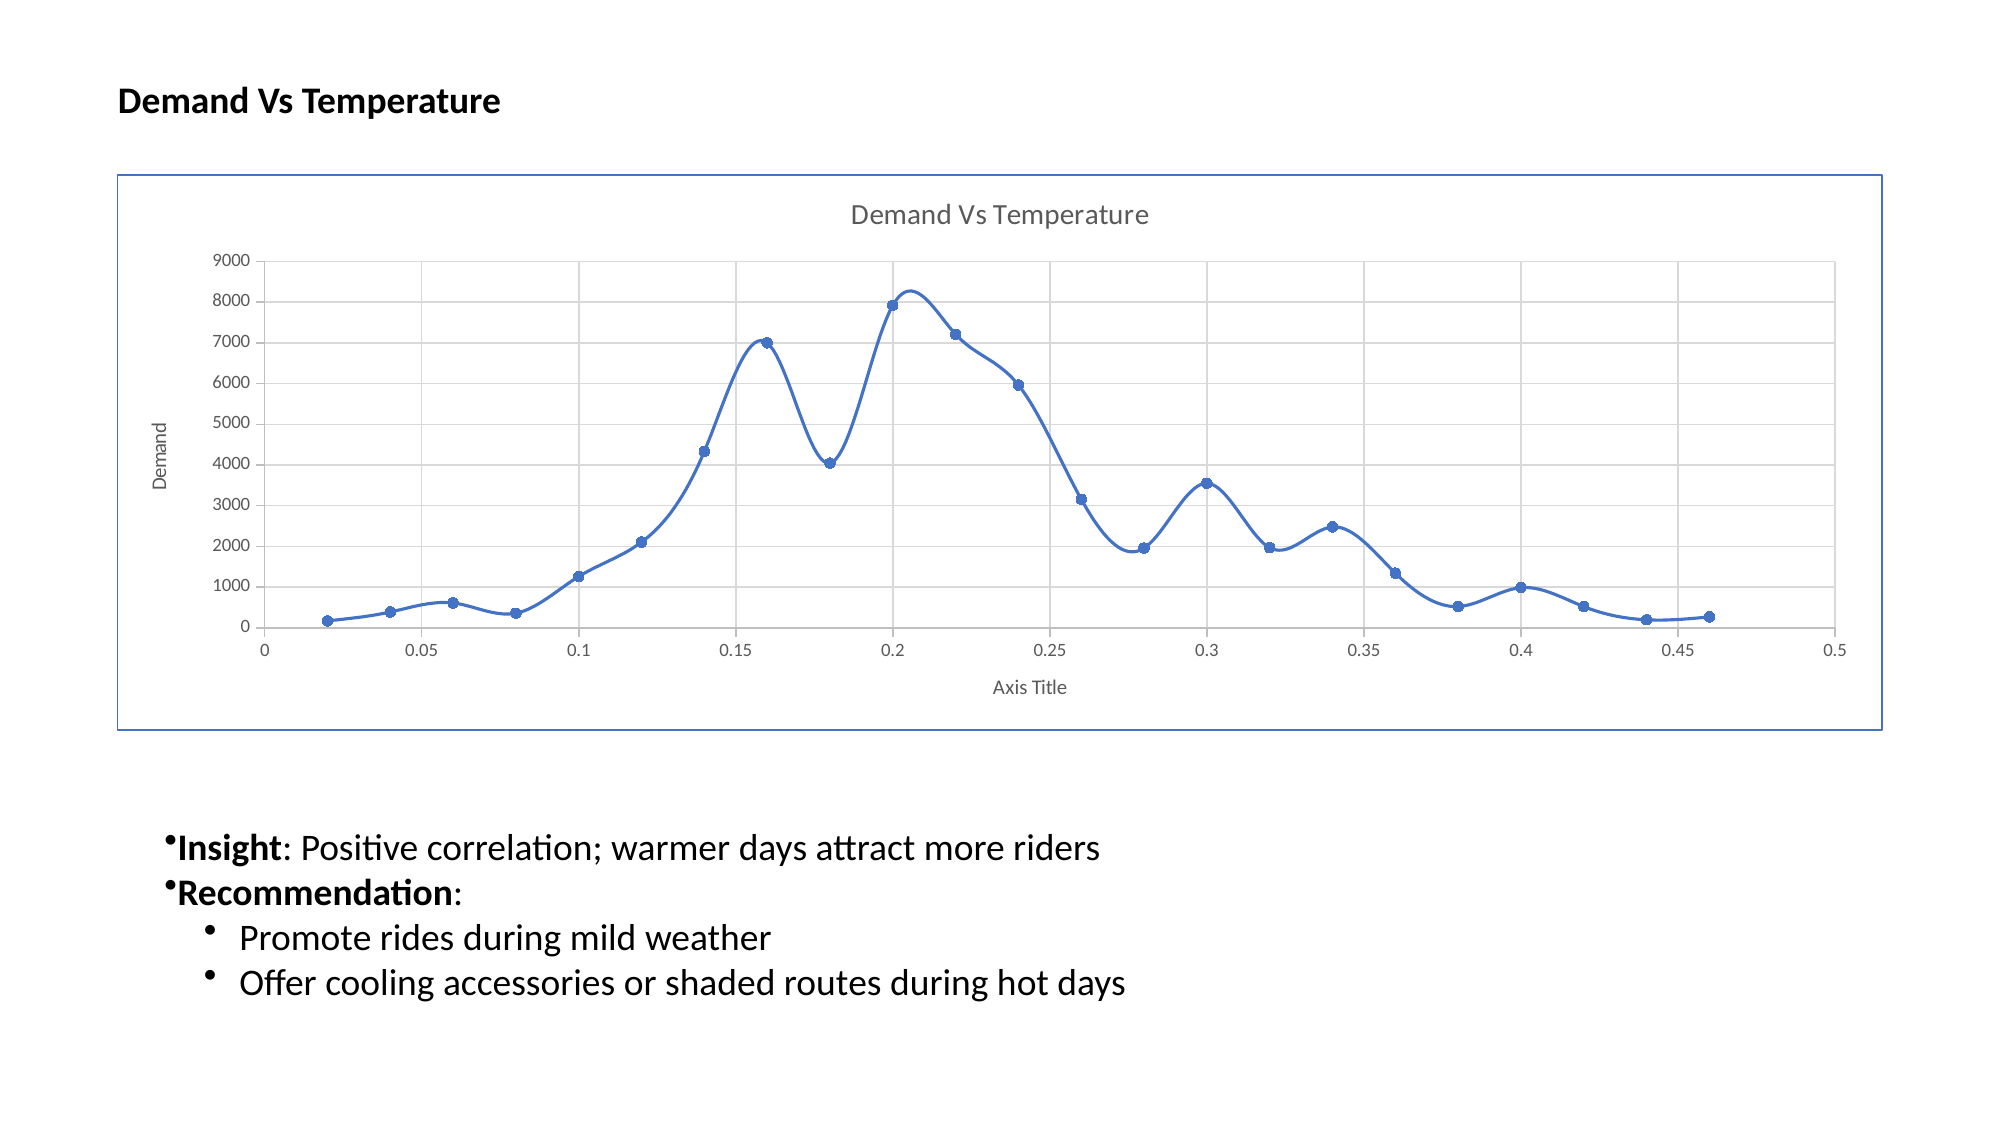

Demand Vs Temperature

### Chart: Demand Vs Temperature

| Category |  |
|---|---|
Insight: Positive correlation; warmer days attract more riders
Recommendation:
Promote rides during mild weather
Offer cooling accessories or shaded routes during hot days